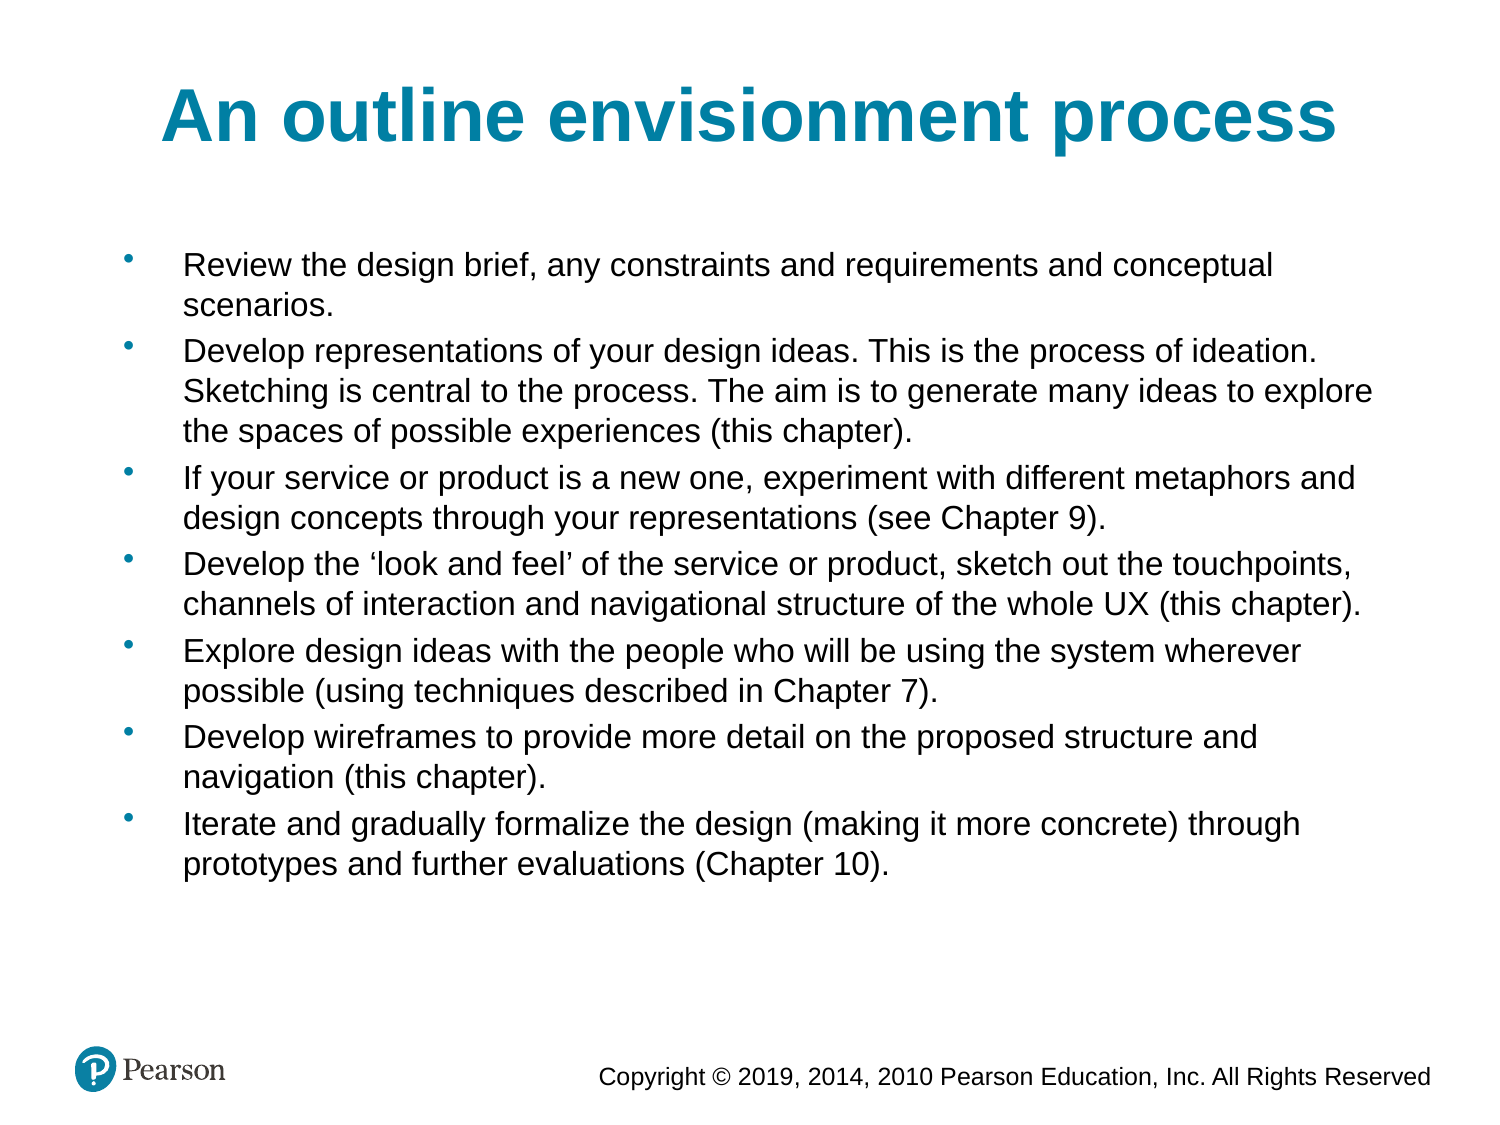

An outline envisionment process
Review the design brief, any constraints and requirements and conceptual scenarios.
Develop representations of your design ideas. This is the process of ideation. Sketching is central to the process. The aim is to generate many ideas to explore the spaces of possible experiences (this chapter).
If your service or product is a new one, experiment with different metaphors and design concepts through your representations (see Chapter 9).
Develop the ‘look and feel’ of the service or product, sketch out the touchpoints, channels of interaction and navigational structure of the whole UX (this chapter).
Explore design ideas with the people who will be using the system wherever possible (using techniques described in Chapter 7).
Develop wireframes to provide more detail on the proposed structure and navigation (this chapter).
Iterate and gradually formalize the design (making it more concrete) through prototypes and further evaluations (Chapter 10).